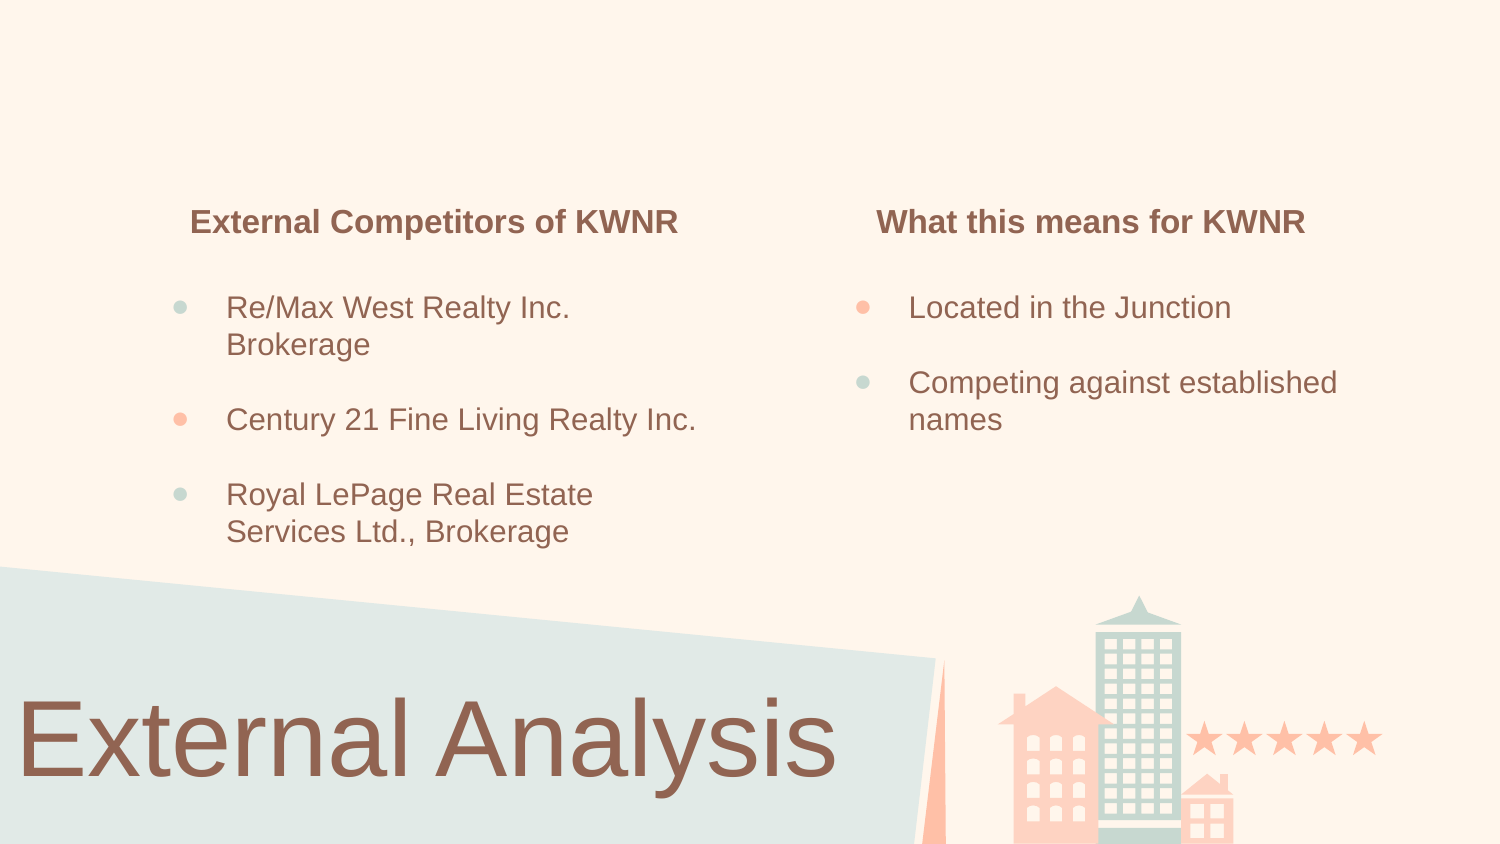

External Competitors of KWNR
What this means for KWNR

Re/Max West Realty Inc. Brokerage
Century 21 Fine Living Realty Inc.
Royal LePage Real Estate Services Ltd., Brokerage

Located in the Junction
Competing against established names

# External Analysis